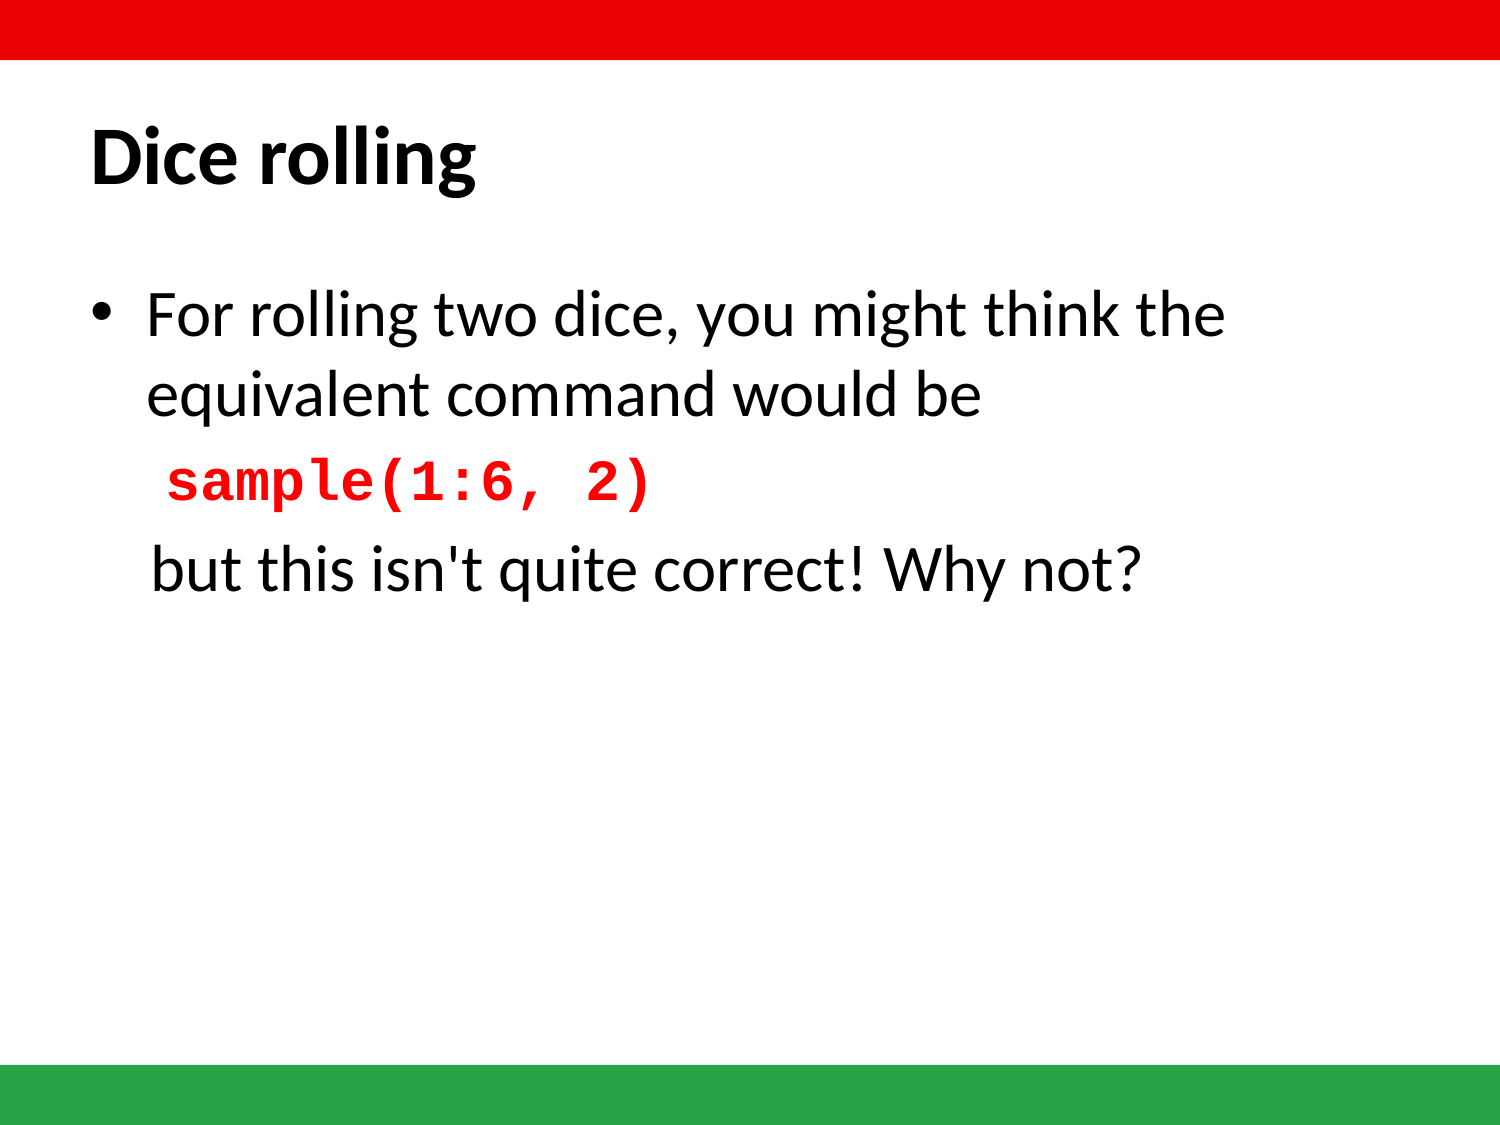

# Dice rolling
For rolling two dice, you might think the equivalent command would be
sample(1:6, 2)
    but this isn't quite correct! Why not?